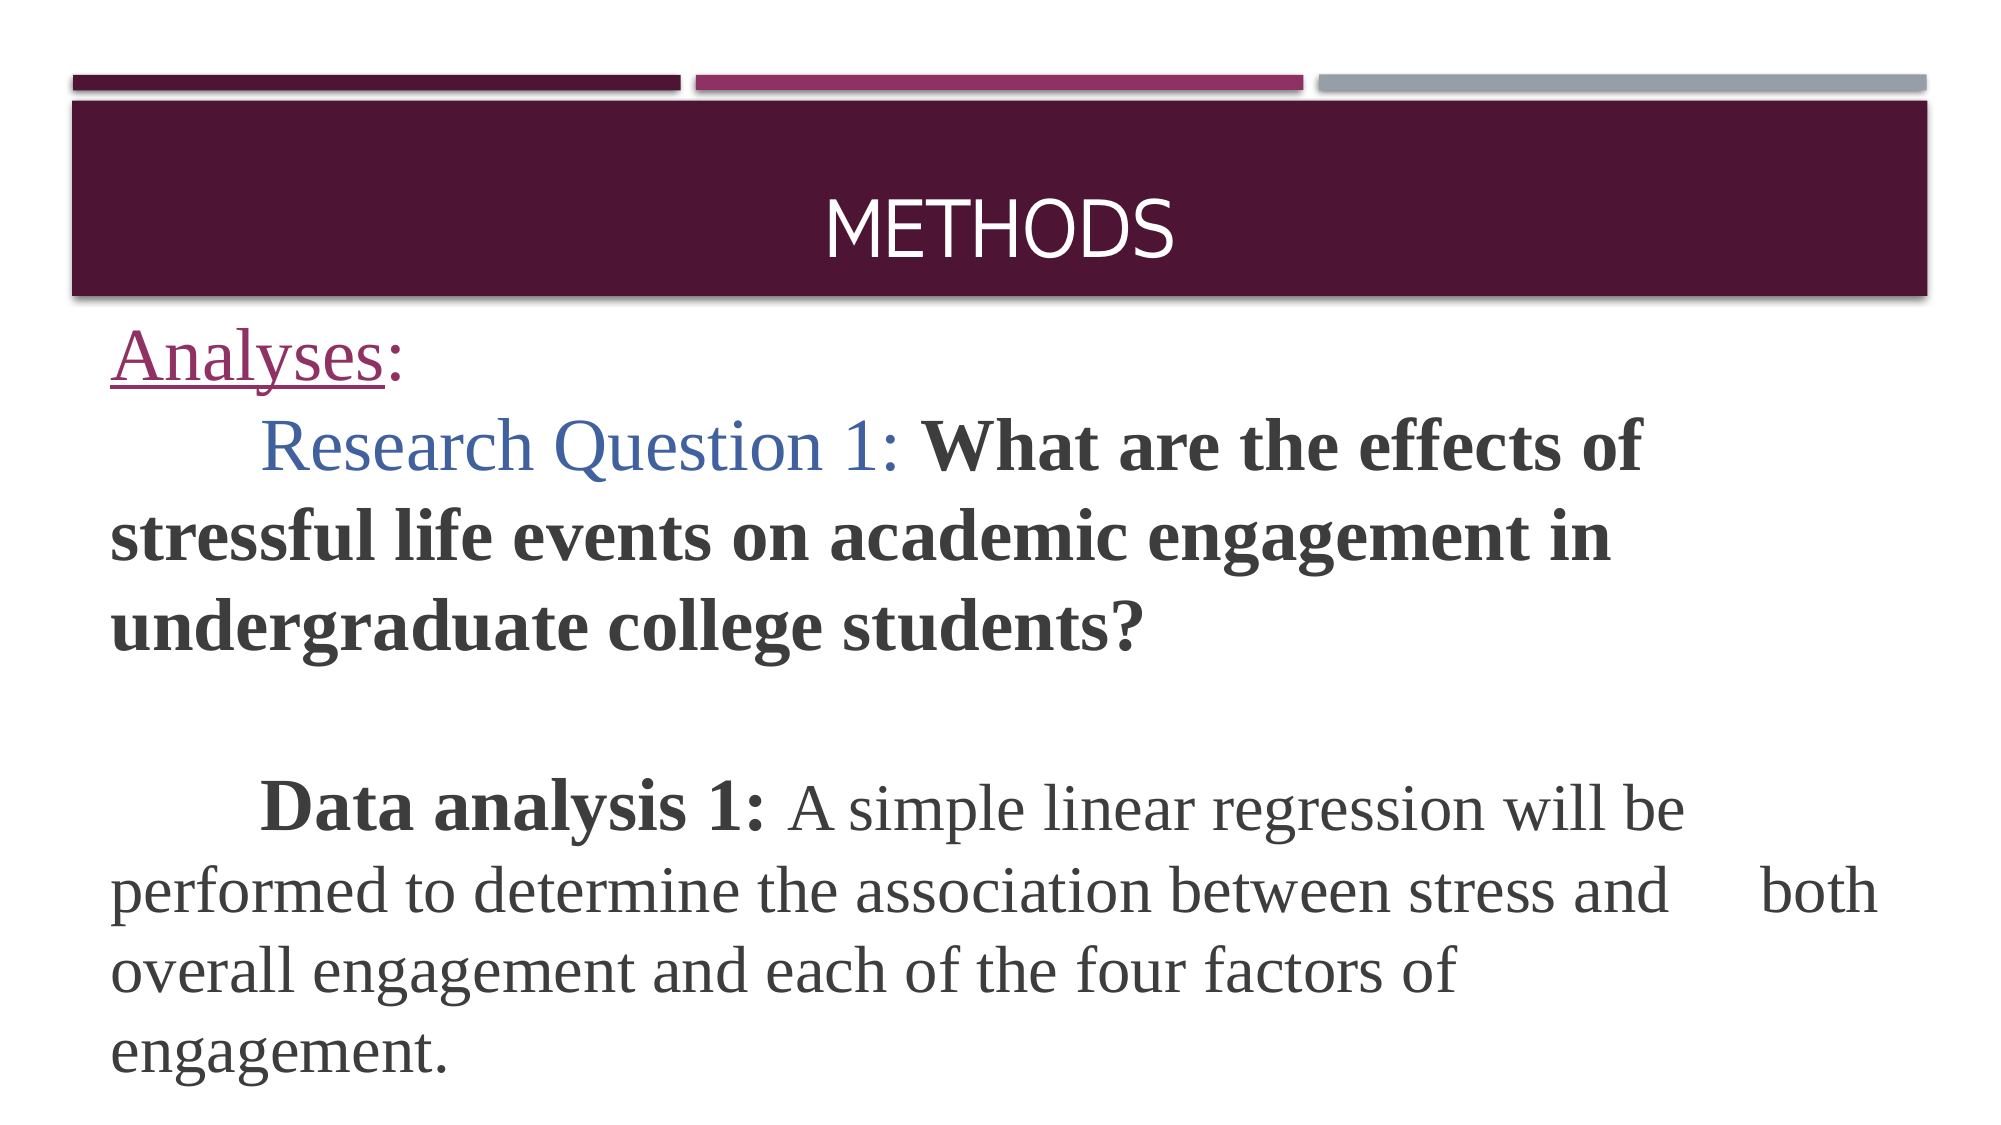

# Methods
Analyses:
	Research Question 1: What are the effects of 	stressful life events on academic engagement in 	undergraduate college students?

	Data analysis 1: A simple linear regression will be 	performed to determine the association between stress and 	both overall engagement and each of the four factors of 	engagement.